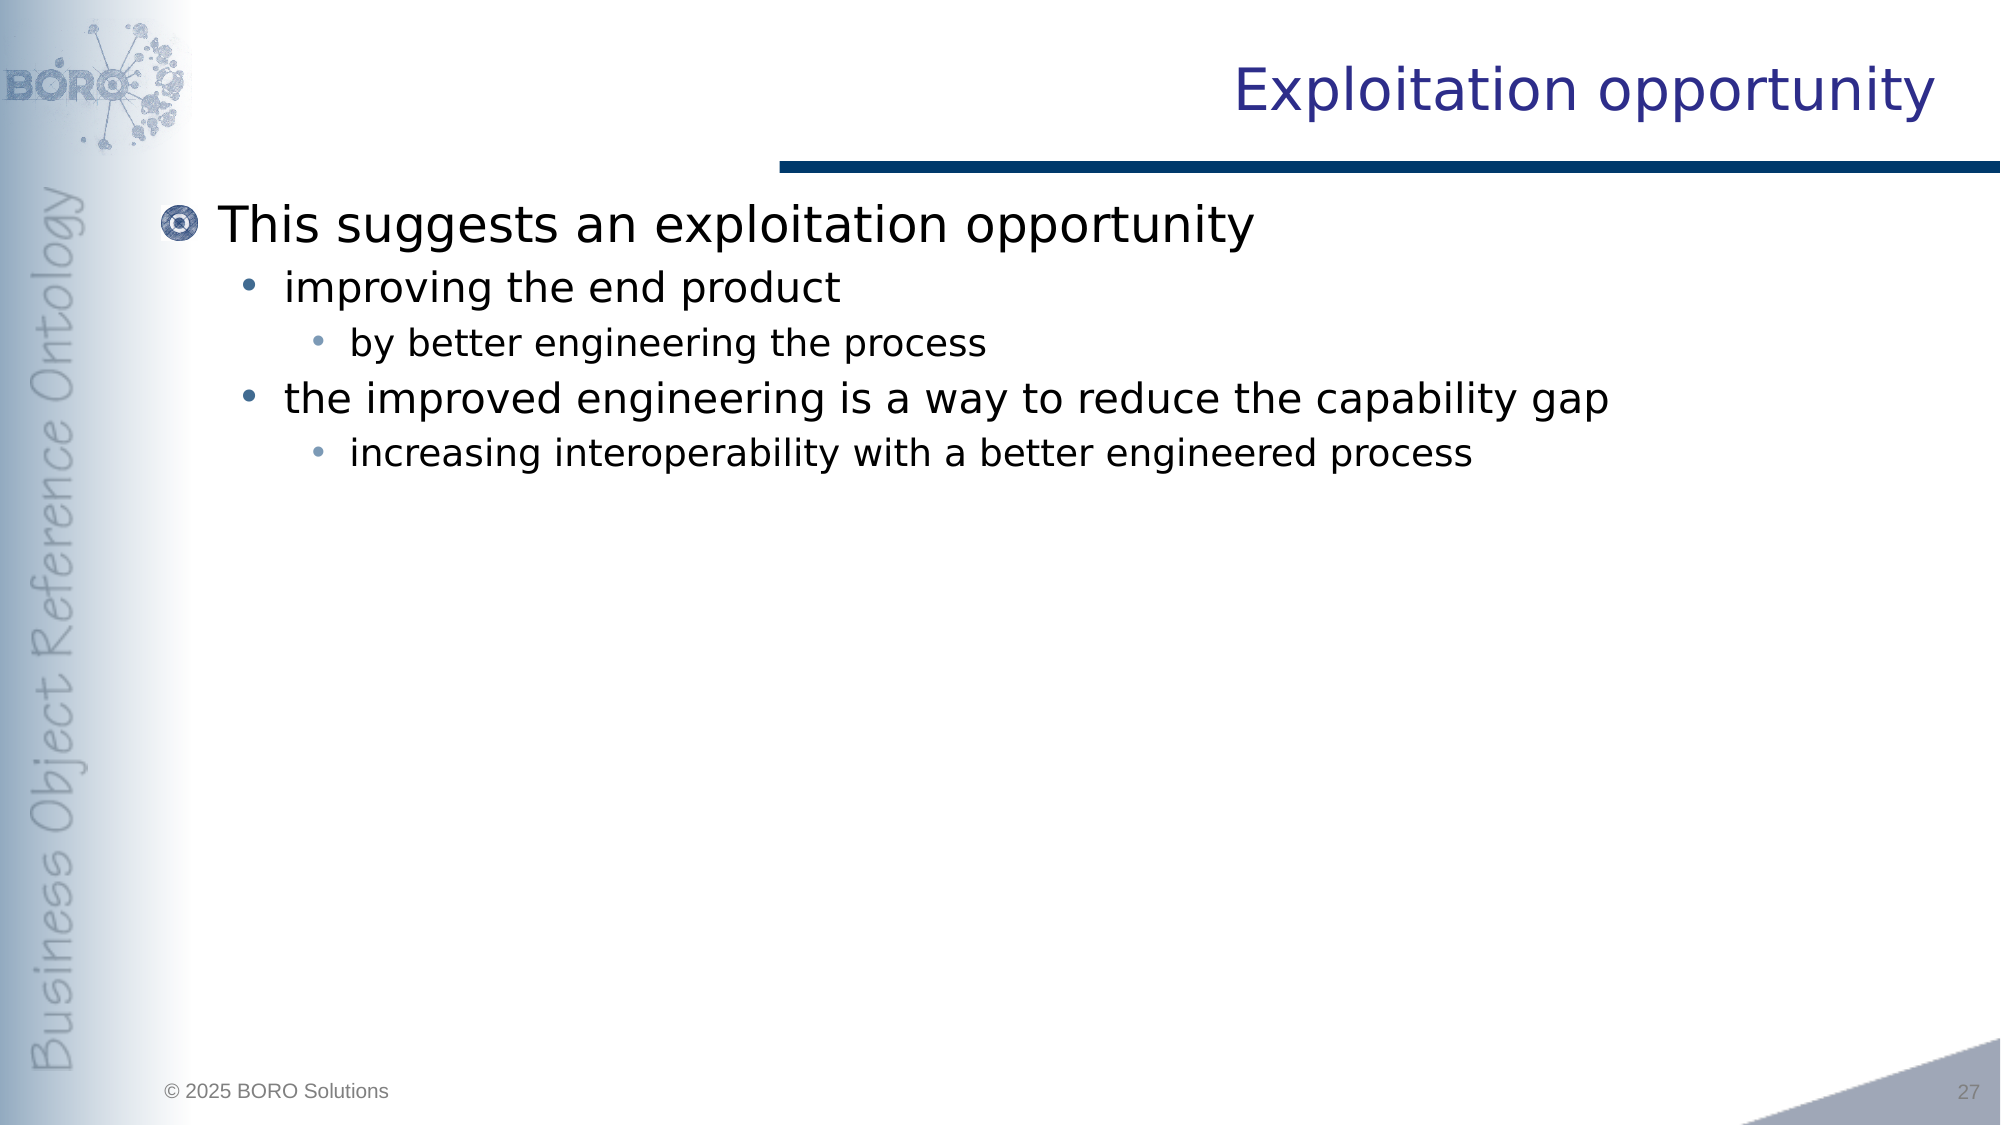

# Exploitation opportunity
This suggests an exploitation opportunity
improving the end product
by better engineering the process
the improved engineering is a way to reduce the capability gap
increasing interoperability with a better engineered process
27